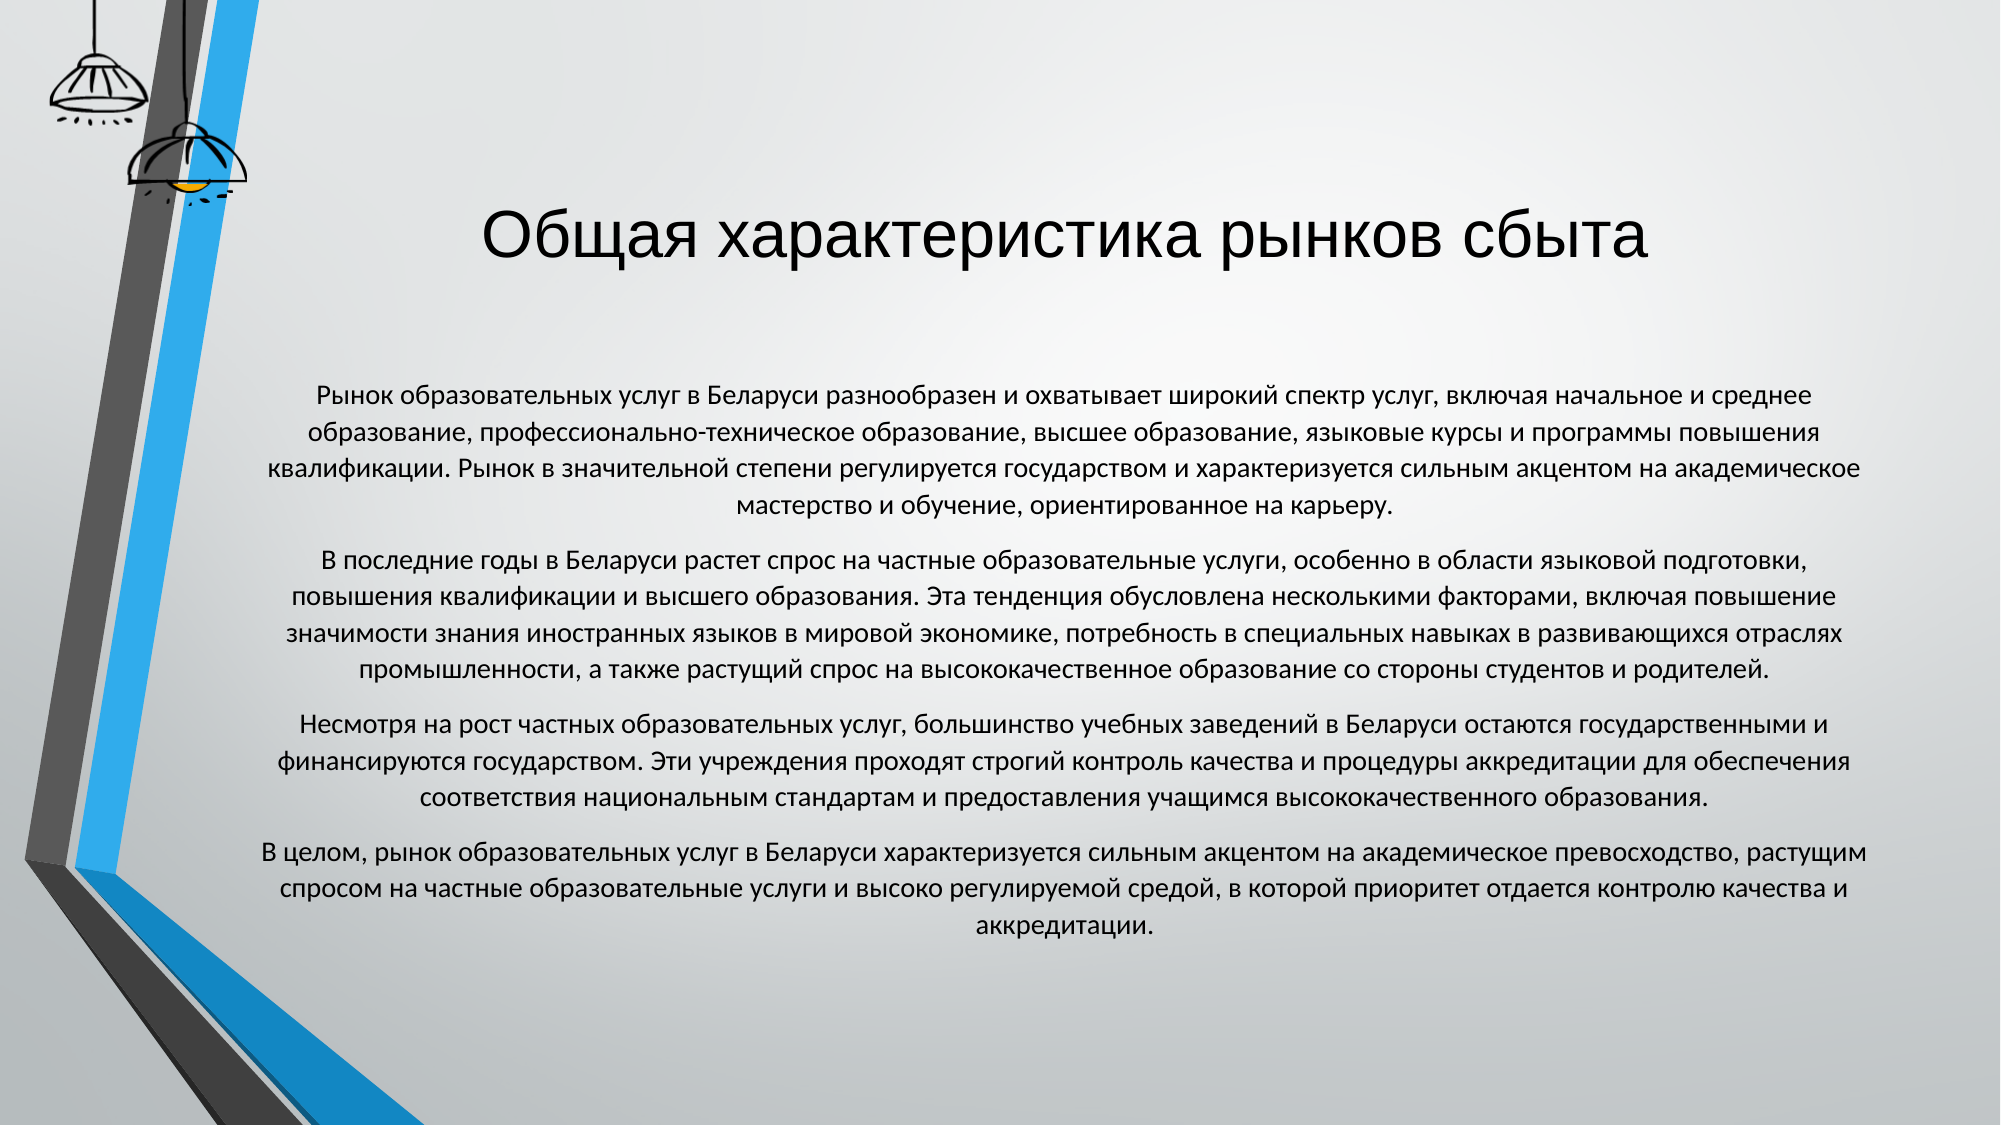

# Общая характеристика рынков сбыта
Рынок образовательных услуг в Беларуси разнообразен и охватывает широкий спектр услуг, включая начальное и среднее образование, профессионально-техническое образование, высшее образование, языковые курсы и программы повышения квалификации. Рынок в значительной степени регулируется государством и характеризуется сильным акцентом на академическое мастерство и обучение, ориентированное на карьеру.
В последние годы в Беларуси растет спрос на частные образовательные услуги, особенно в области языковой подготовки, повышения квалификации и высшего образования. Эта тенденция обусловлена несколькими факторами, включая повышение значимости знания иностранных языков в мировой экономике, потребность в специальных навыках в развивающихся отраслях промышленности, а также растущий спрос на высококачественное образование со стороны студентов и родителей.
Несмотря на рост частных образовательных услуг, большинство учебных заведений в Беларуси остаются государственными и финансируются государством. Эти учреждения проходят строгий контроль качества и процедуры аккредитации для обеспечения соответствия национальным стандартам и предоставления учащимся высококачественного образования.
В целом, рынок образовательных услуг в Беларуси характеризуется сильным акцентом на академическое превосходство, растущим спросом на частные образовательные услуги и высоко регулируемой средой, в которой приоритет отдается контролю качества и аккредитации.